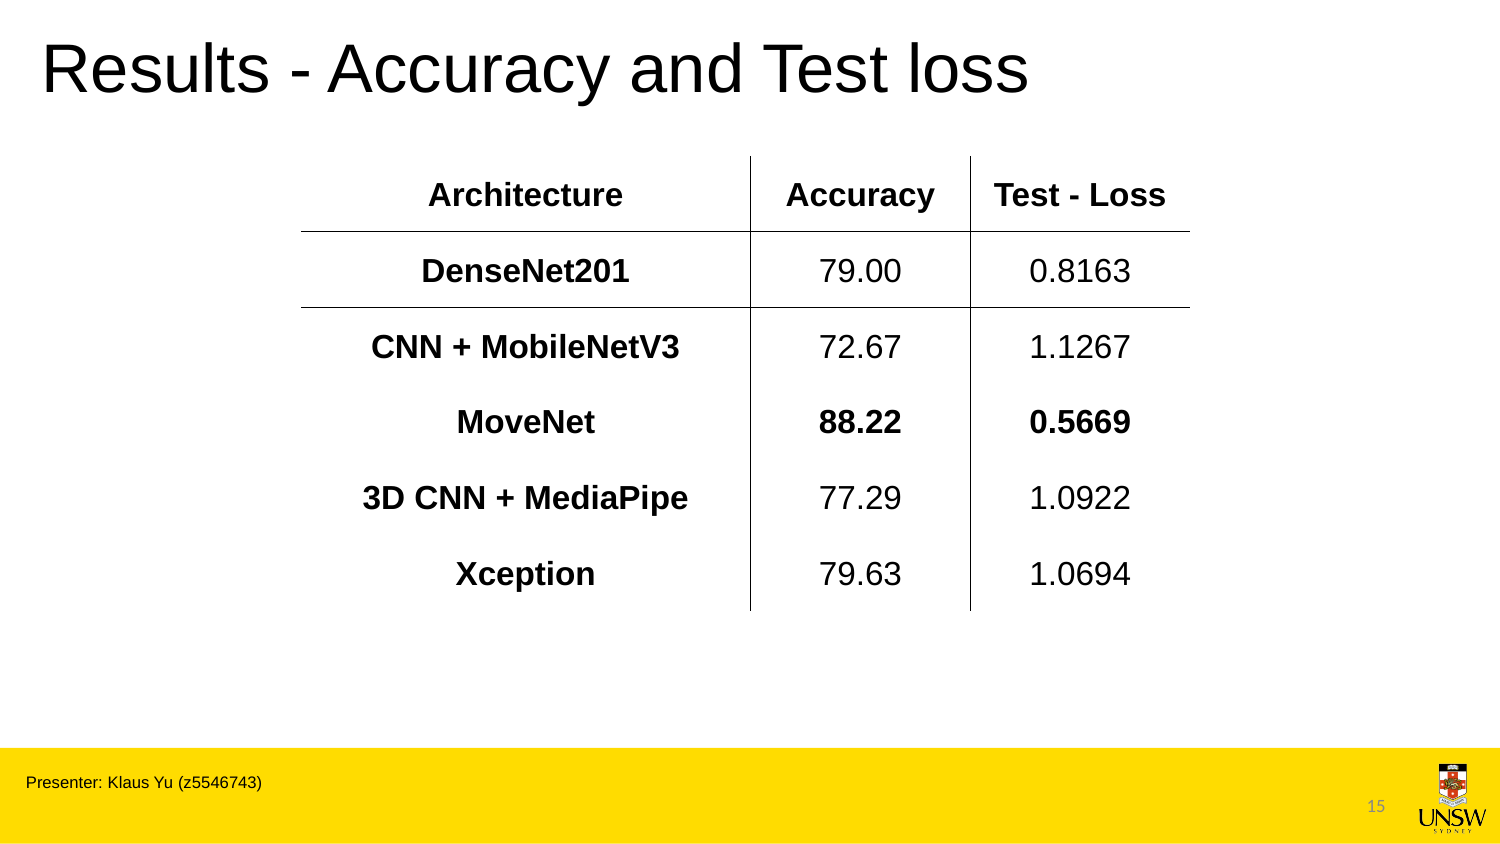

# Results - Accuracy and Test loss
| Architecture | Accuracy | Test - Loss |
| --- | --- | --- |
| DenseNet201 | 79.00 | 0.8163 |
| CNN + MobileNetV3 | 72.67 | 1.1267 |
| MoveNet | 88.22 | 0.5669 |
| 3D CNN + MediaPipe | 77.29 | 1.0922 |
| Xception | 79.63 | 1.0694 |
Presenter: Klaus Yu (z5546743)
15